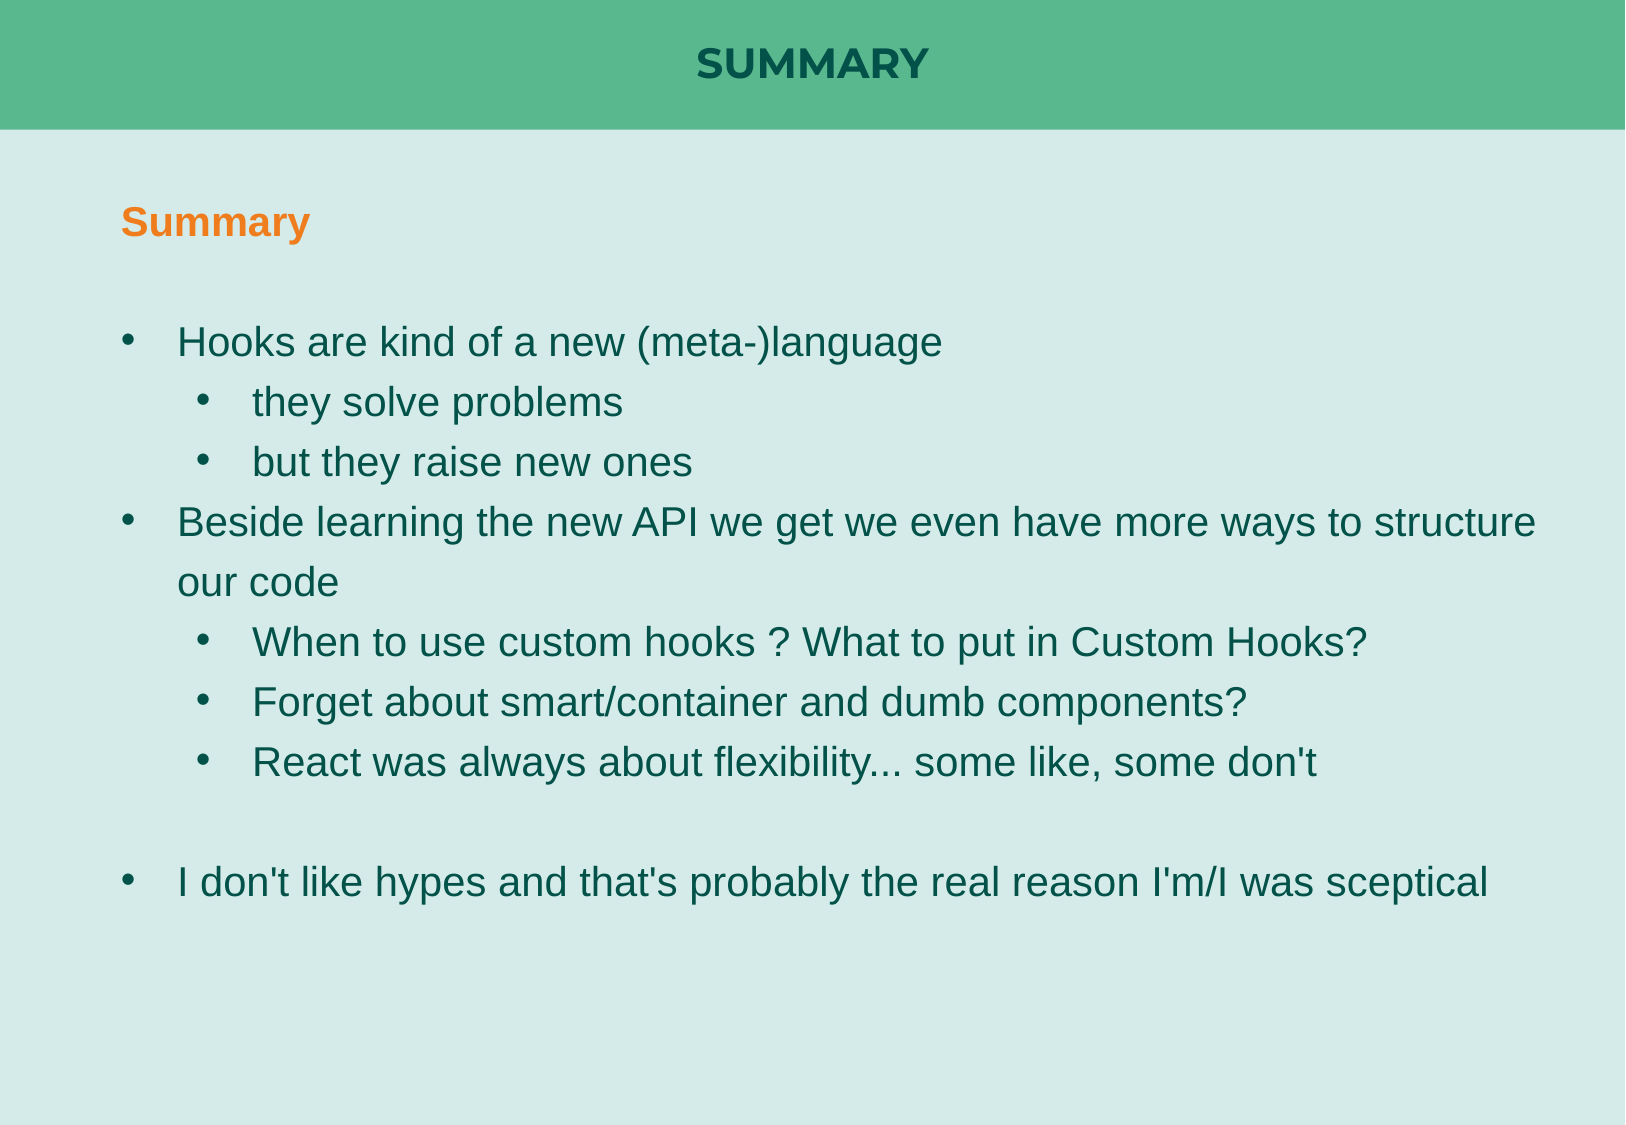

# Summary
Summary

Hooks are kind of a new (meta-)language
they solve problems
but they raise new ones
Beside learning the new API we get we even have more ways to structure our code
When to use custom hooks ? What to put in Custom Hooks?
Forget about smart/container and dumb components?
React was always about flexibility... some like, some don't

I don't like hypes and that's probably the real reason I'm/I was sceptical